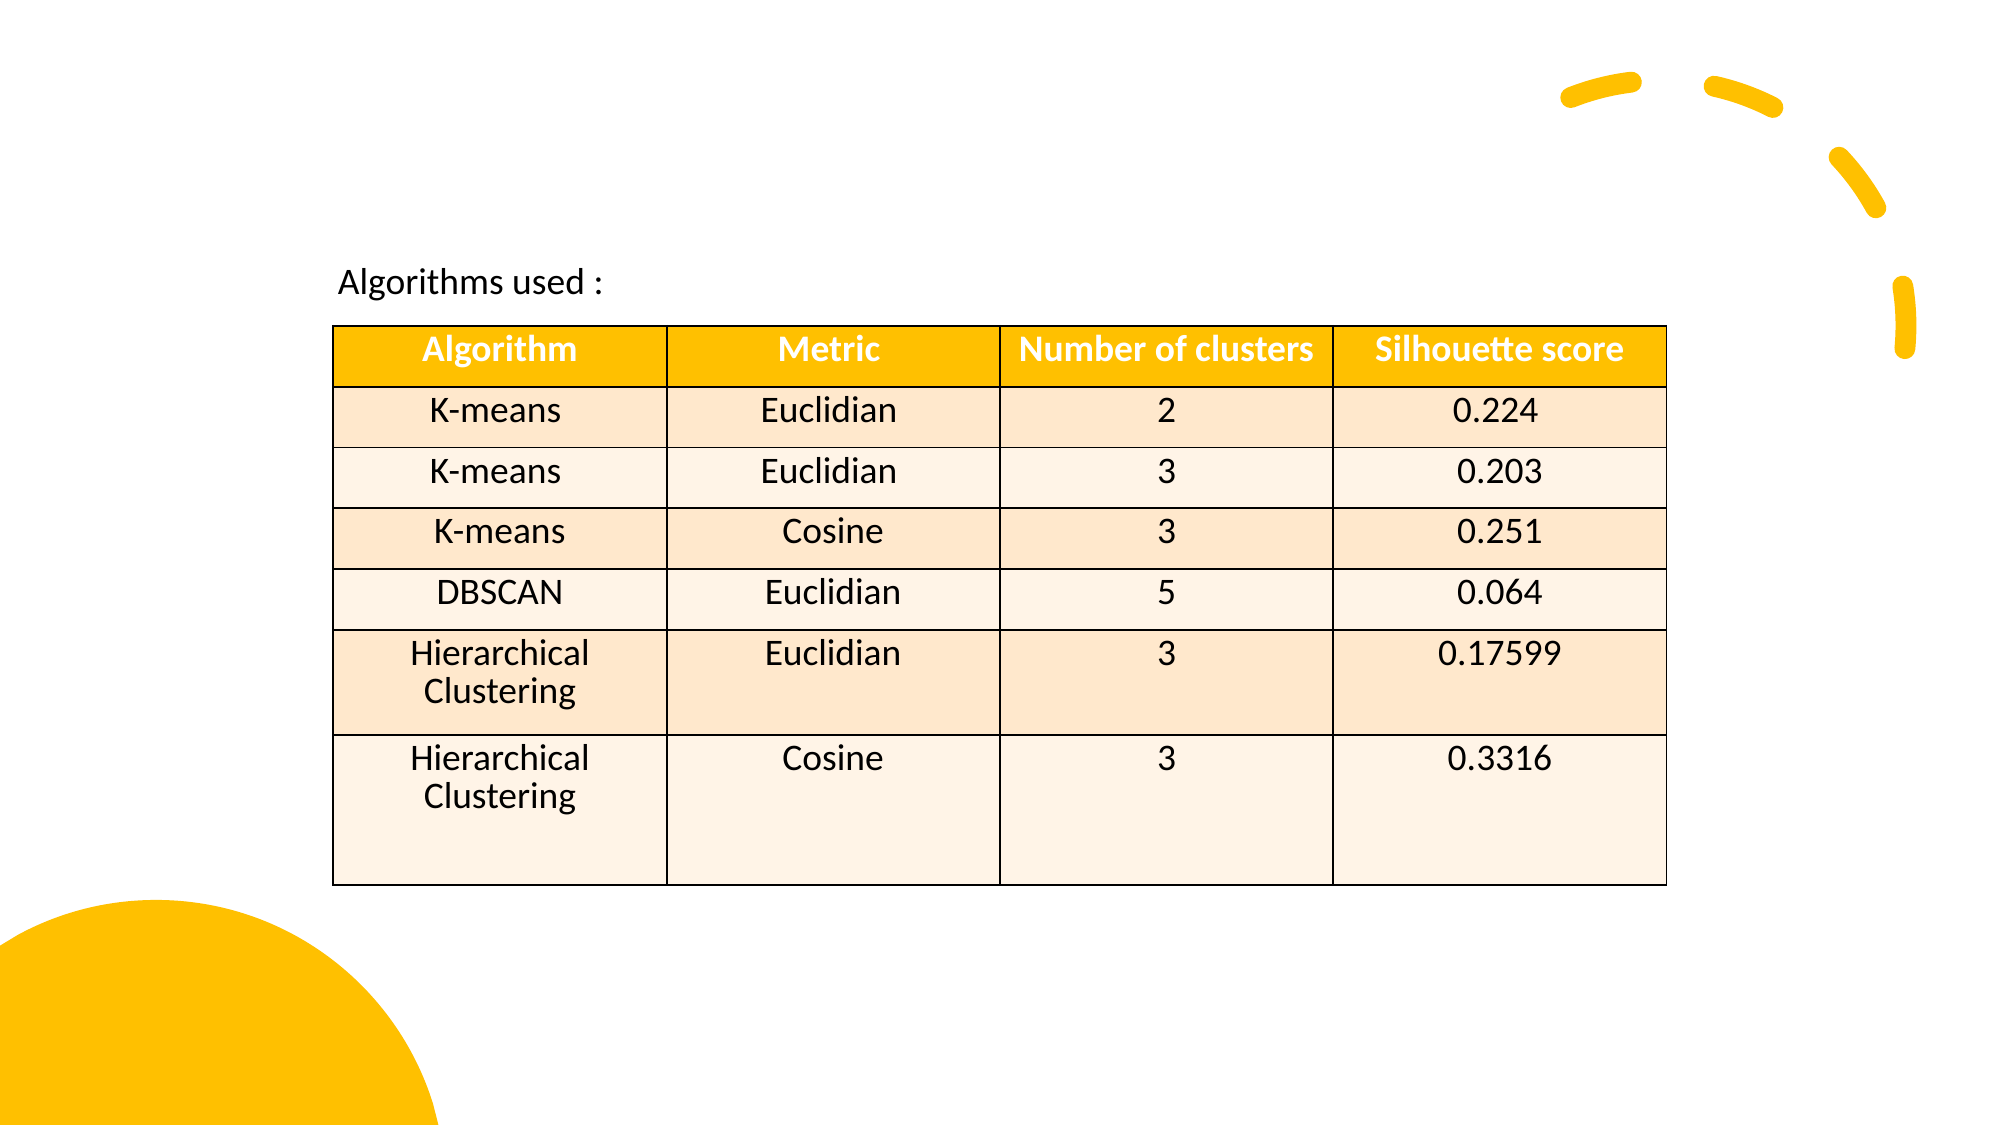

Algorithms used :
| Algorithm | Metric | Number of clusters | Silhouette score |
| --- | --- | --- | --- |
| K-means | Euclidian | 2 | 0.224 |
| K-means | Euclidian | 3 | 0.203 |
| K-means | Cosine | 3 | 0.251 |
| DBSCAN | Euclidian | 5 | 0.064 |
| Hierarchical Clustering | Euclidian | 3 | 0.17599 |
| Hierarchical Clustering | Cosine | 3 | 0.3316 |